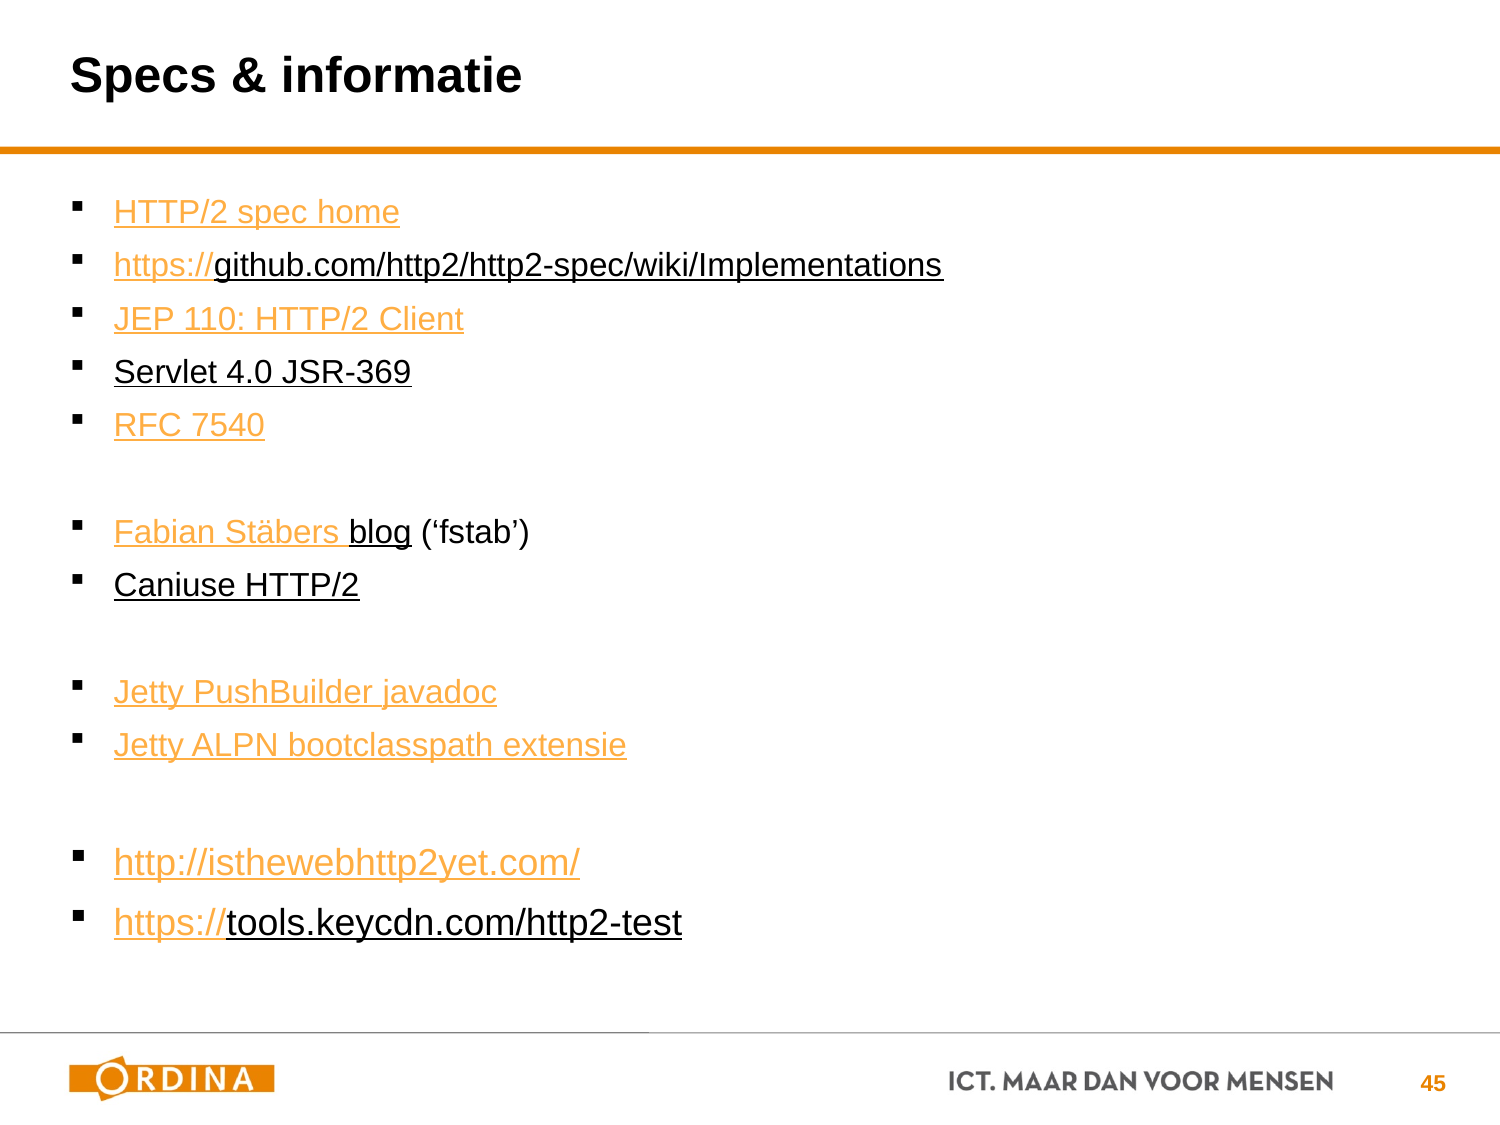

# Specs & informatie
HTTP/2 spec home
https://github.com/http2/http2-spec/wiki/Implementations
JEP 110: HTTP/2 Client
Servlet 4.0 JSR-369
RFC 7540

Fabian Stäbers blog (‘fstab’)
Caniuse HTTP/2

Jetty PushBuilder javadoc
Jetty ALPN bootclasspath extensie

http://isthewebhttp2yet.com/
https://tools.keycdn.com/http2-test

45